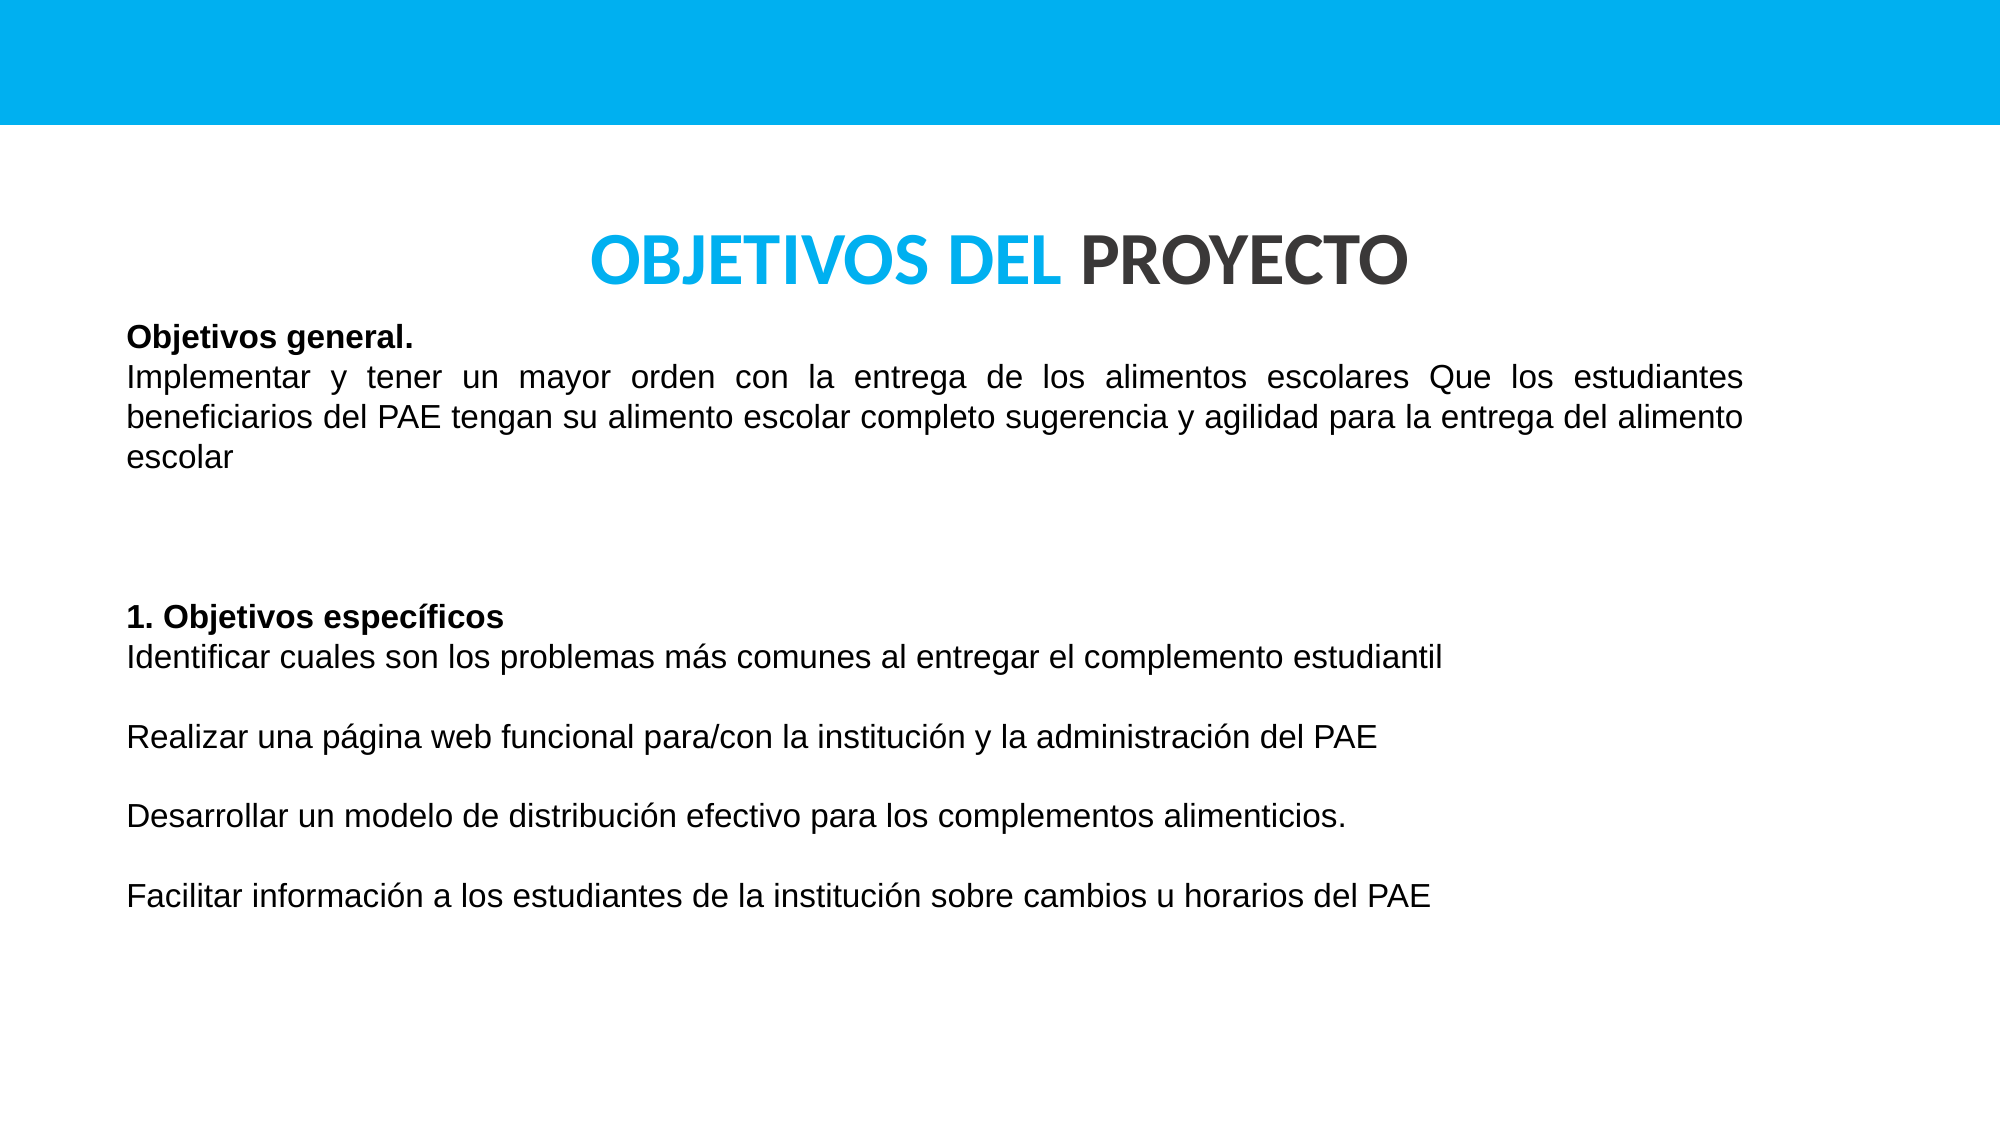

OBJETIVOS DEL PROYECTO
Objetivos general.
Implementar y tener un mayor orden con la entrega de los alimentos escolares Que los estudiantes beneﬁciarios del PAE tengan su alimento escolar completo sugerencia y agilidad para la entrega del alimento escolar

1. Objetivos especíﬁcos
Identiﬁcar cuales son los problemas más comunes al entregar el complemento estudiantil

Realizar una página web funcional para/con la institución y la administración del PAE

Desarrollar un modelo de distribución efectivo para los complementos alimenticios.

Facilitar información a los estudiantes de la institución sobre cambios u horarios del PAE